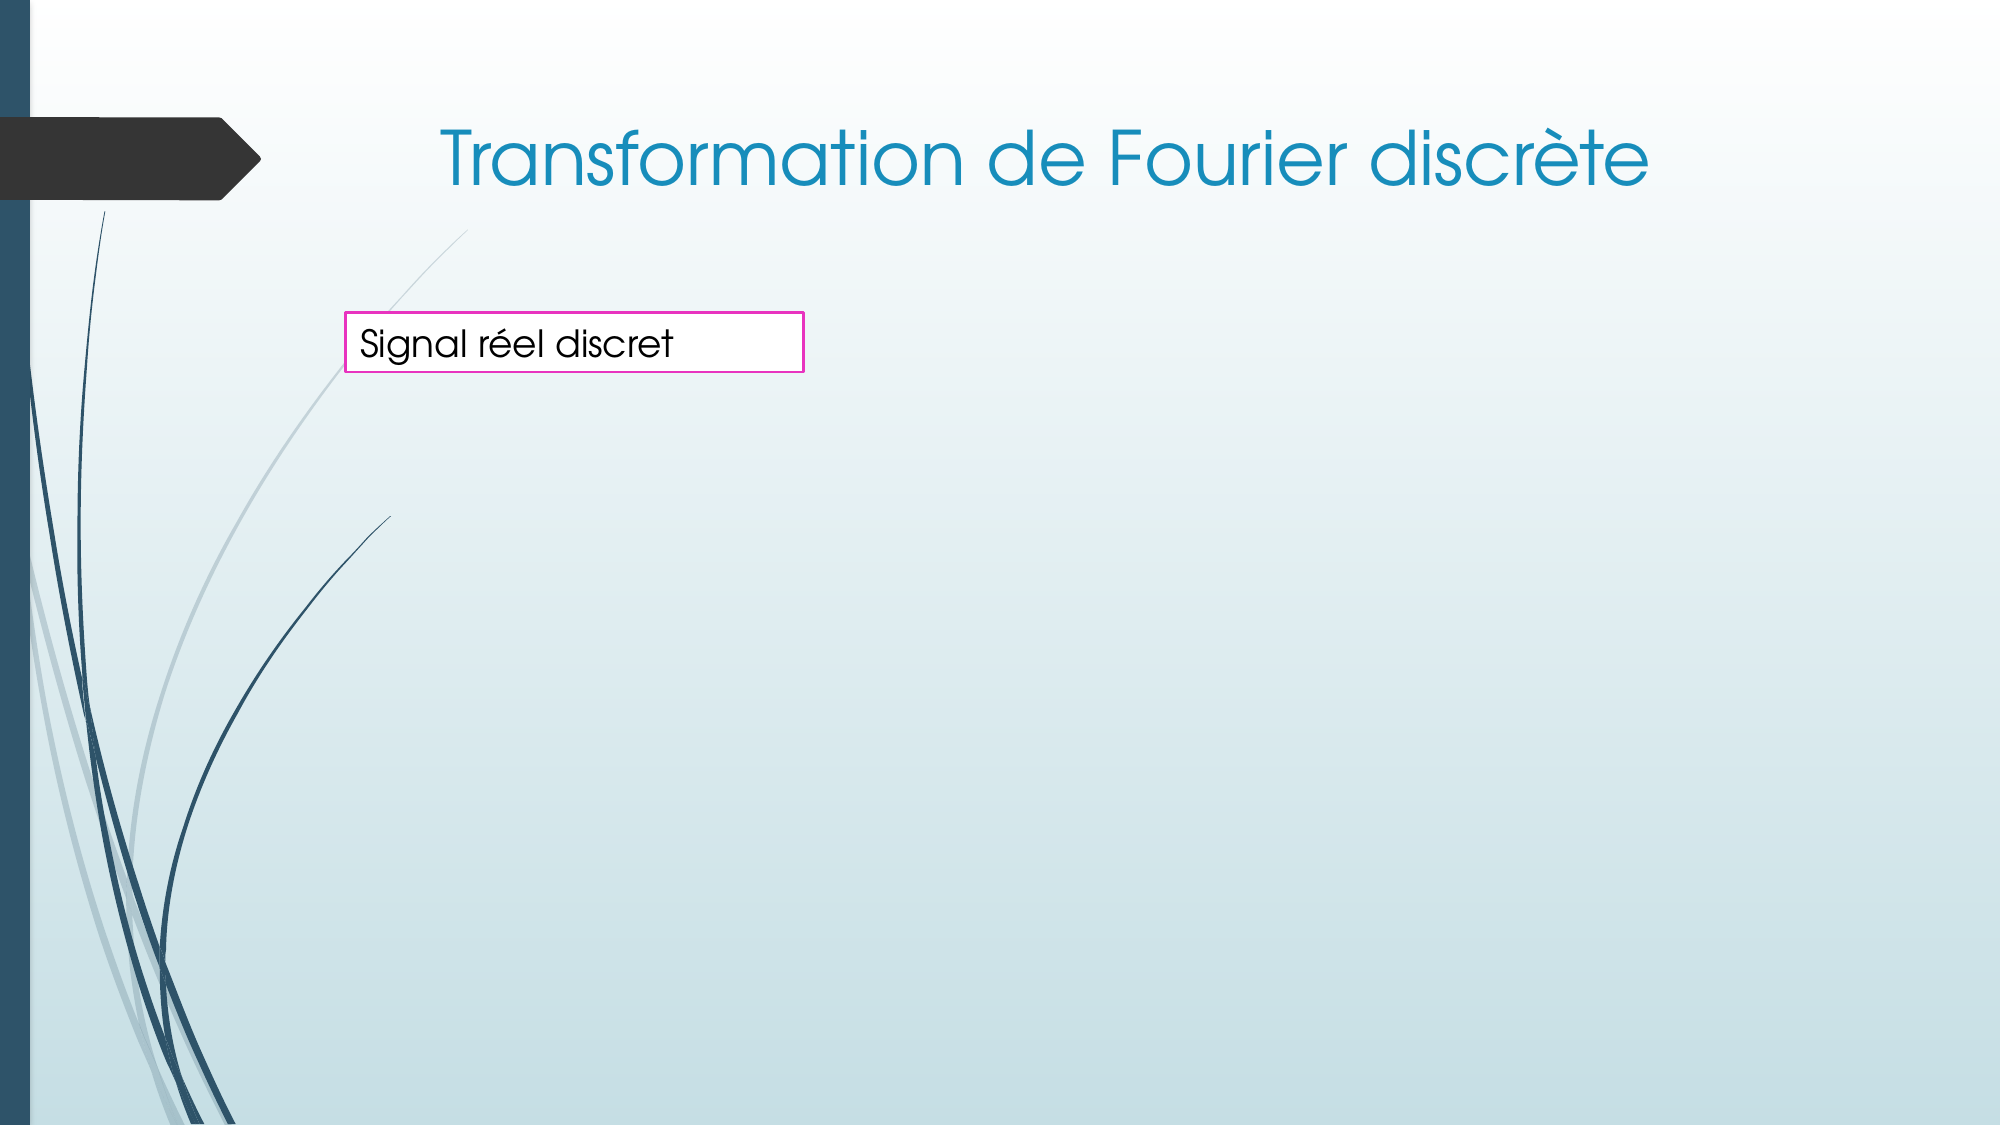

# Transformation de Fourier discrète
Signal réel discret